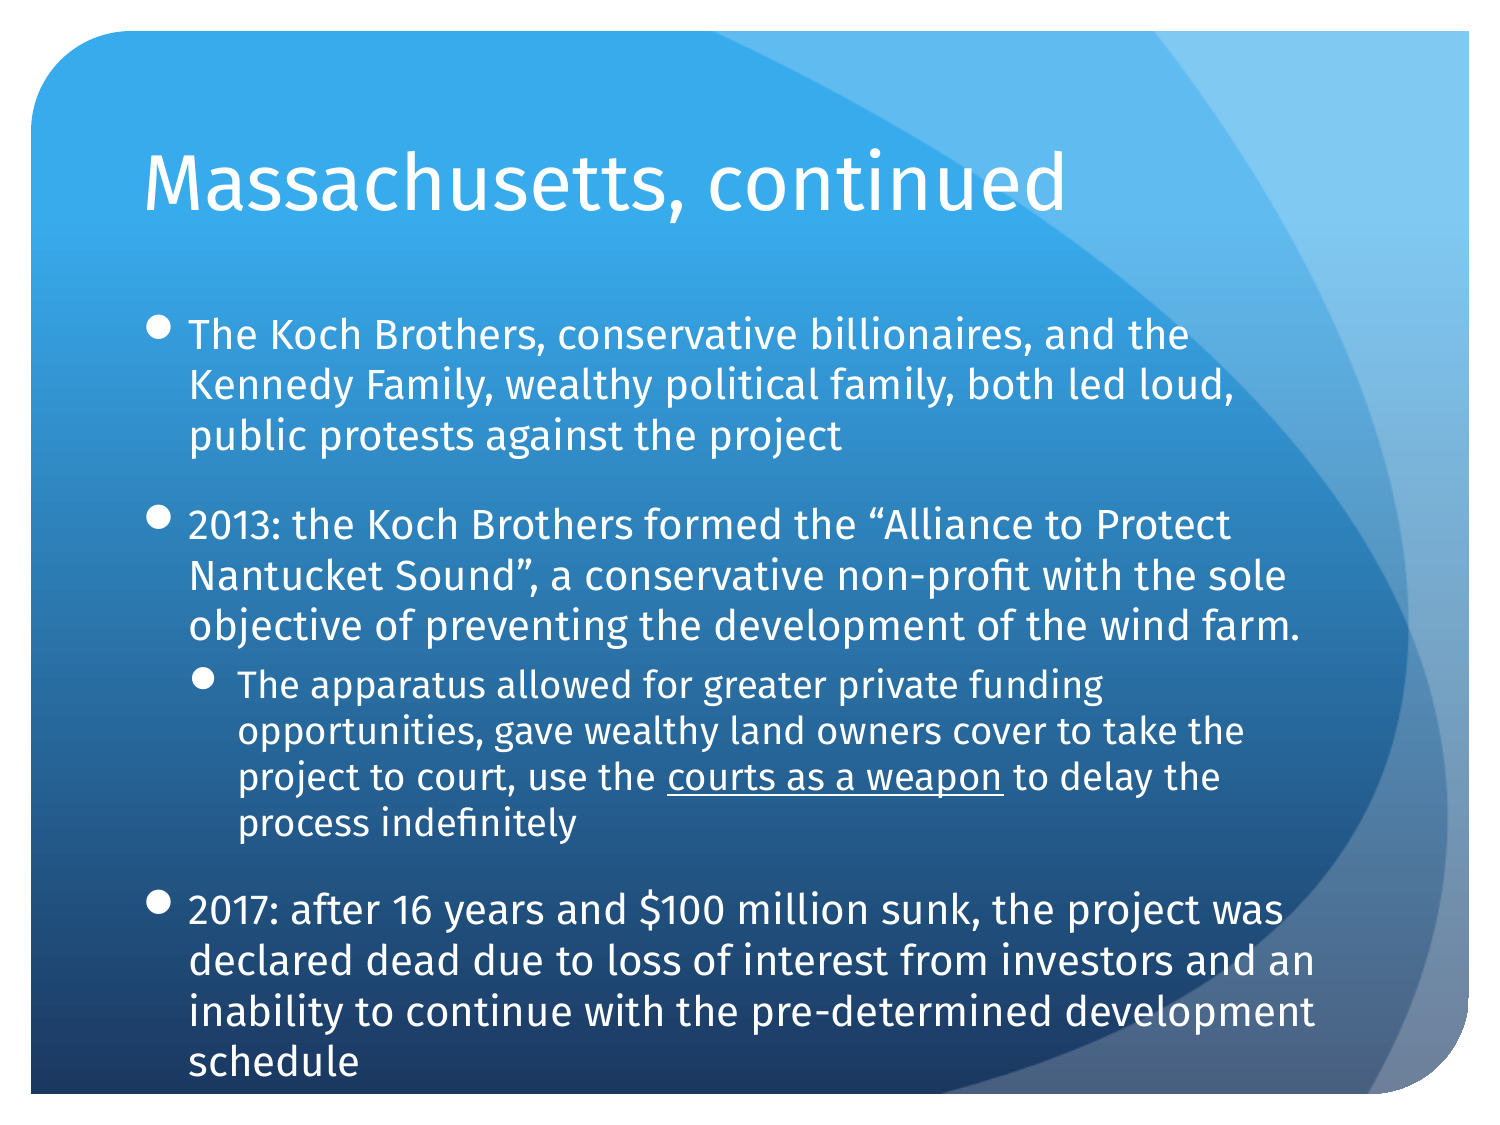

# Massachusetts, continued
The Koch Brothers, conservative billionaires, and the Kennedy Family, wealthy political family, both led loud, public protests against the project
2013: the Koch Brothers formed the “Alliance to Protect Nantucket Sound”, a conservative non-profit with the sole objective of preventing the development of the wind farm.
The apparatus allowed for greater private funding opportunities, gave wealthy land owners cover to take the project to court, use the courts as a weapon to delay the process indefinitely
2017: after 16 years and $100 million sunk, the project was declared dead due to loss of interest from investors and an inability to continue with the pre-determined development schedule